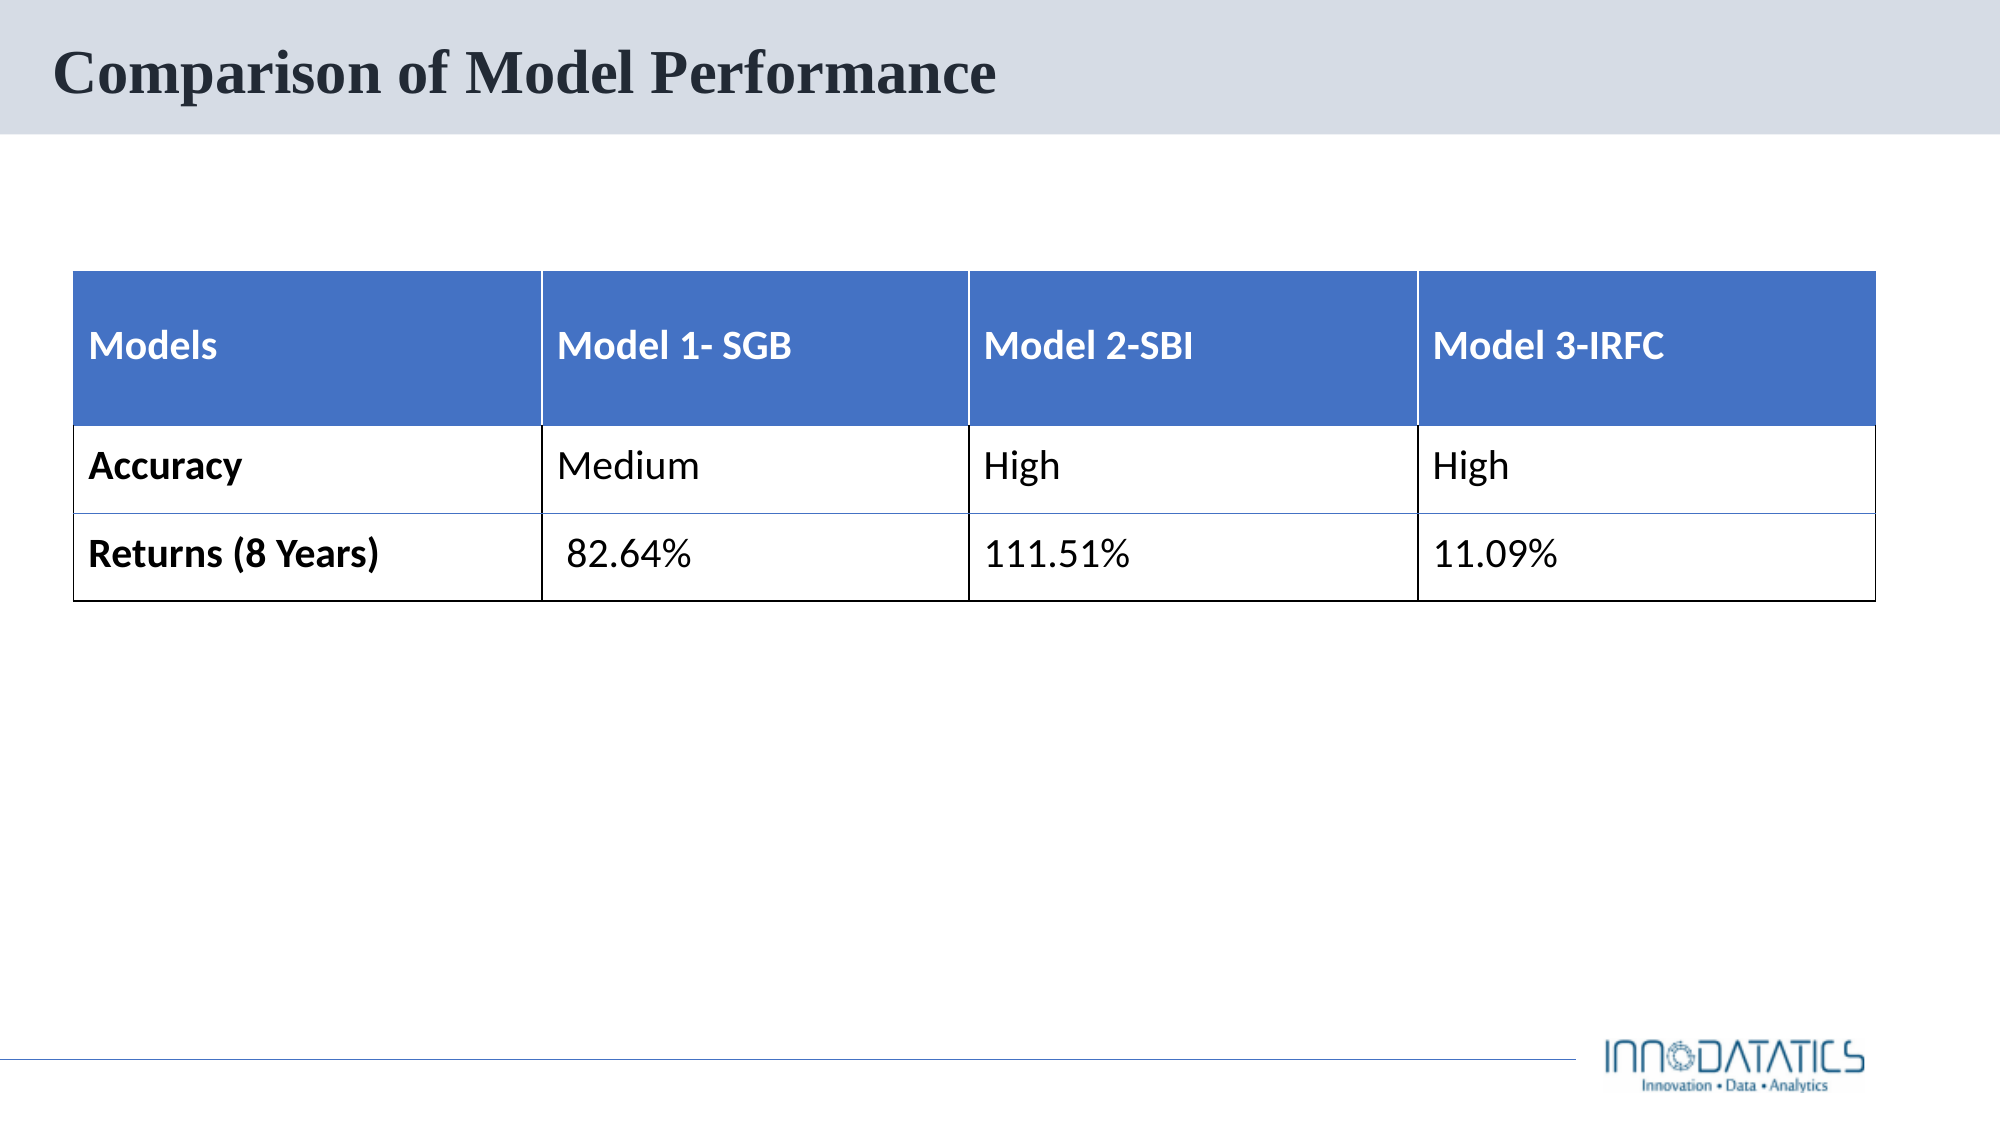

# Comparison of Model Performance
| Models | Model 1- SGB | Model 2-SBI | Model 3-IRFC |
| --- | --- | --- | --- |
| Accuracy | Medium | High | High |
| Returns (8 Years) | 82.64% | 111.51% | 11.09% |
31